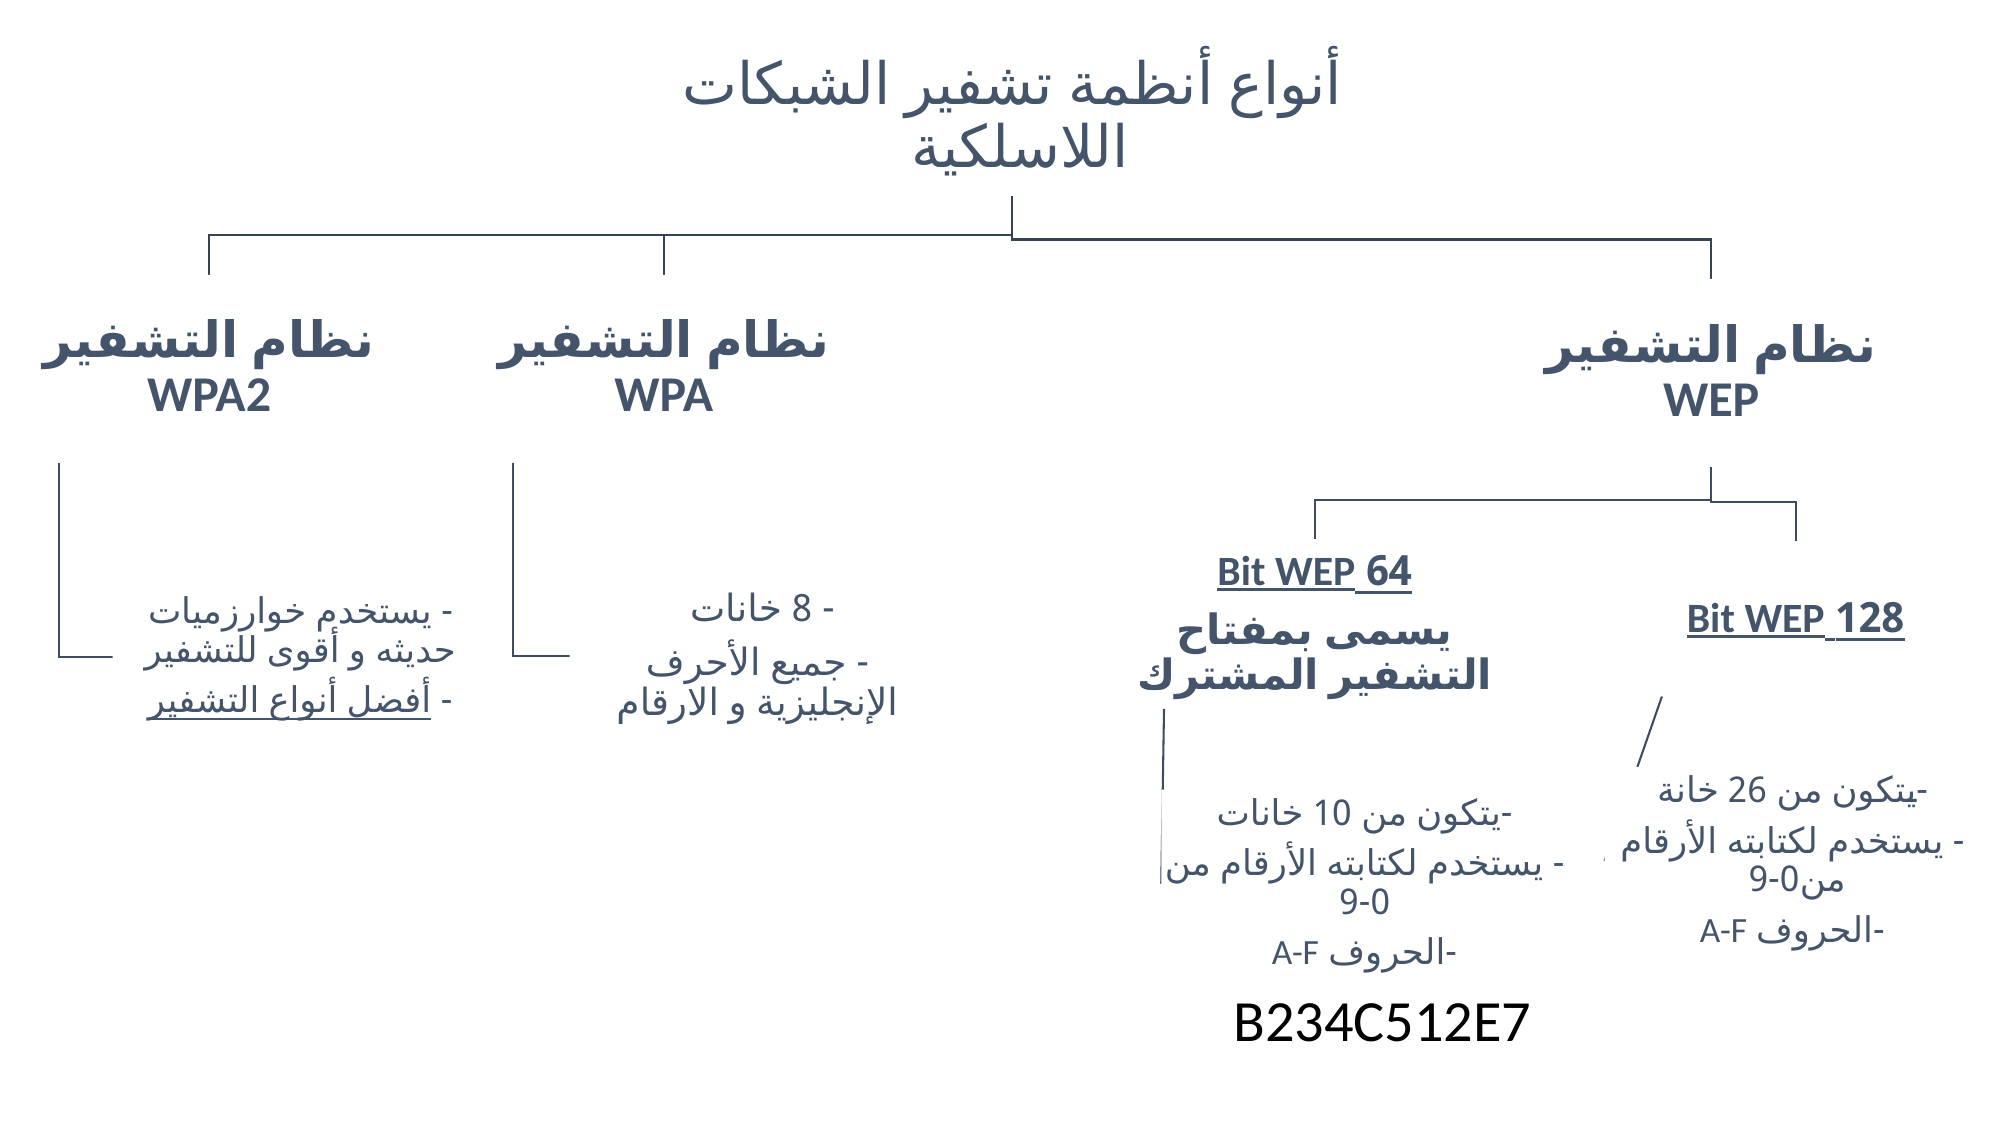

أنواع أنظمة تشفير الشبكات اللاسلكية
نظام التشفير WPA2
- يستخدم خوارزميات حديثه و أقوى للتشفير
- أفضل أنواع التشفير
نظام التشفير WPA
- 8 خانات
- جميع الأحرف الإنجليزية و الارقام
نظام التشفير WEP
64 Bit WEP
يسمى بمفتاح التشفير المشترك
-يتكون من 10 خانات
- يستخدم لكتابته الأرقام من 0-9
-الحروف A-F
128 Bit WEP
-يتكون من 26 خانة
- يستخدم لكتابته الأرقام من0-9
-الحروف A-F
B234C512E7